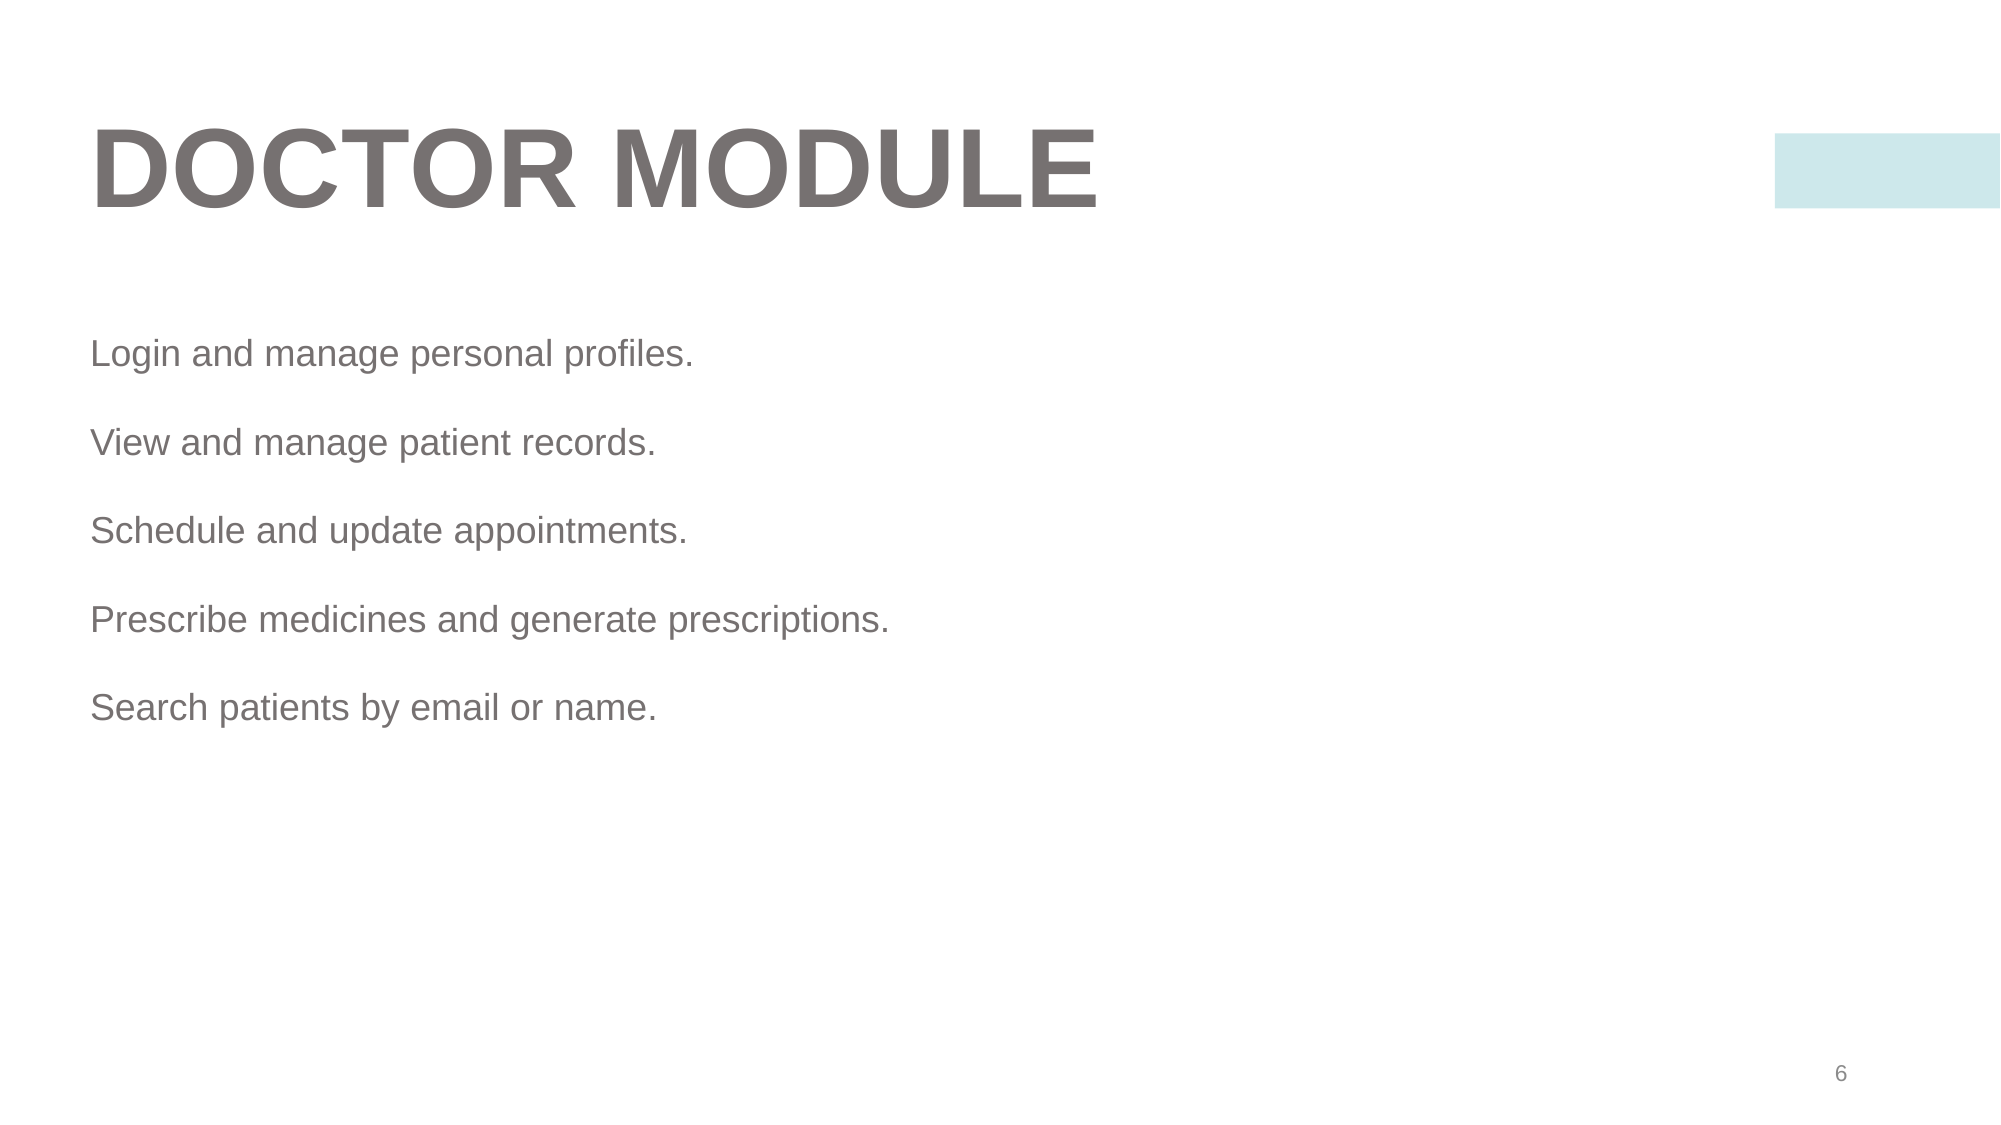

# DOCTOR MODULE
Login and manage personal profiles.
View and manage patient records.
Schedule and update appointments.
Prescribe medicines and generate prescriptions.
Search patients by email or name.

6